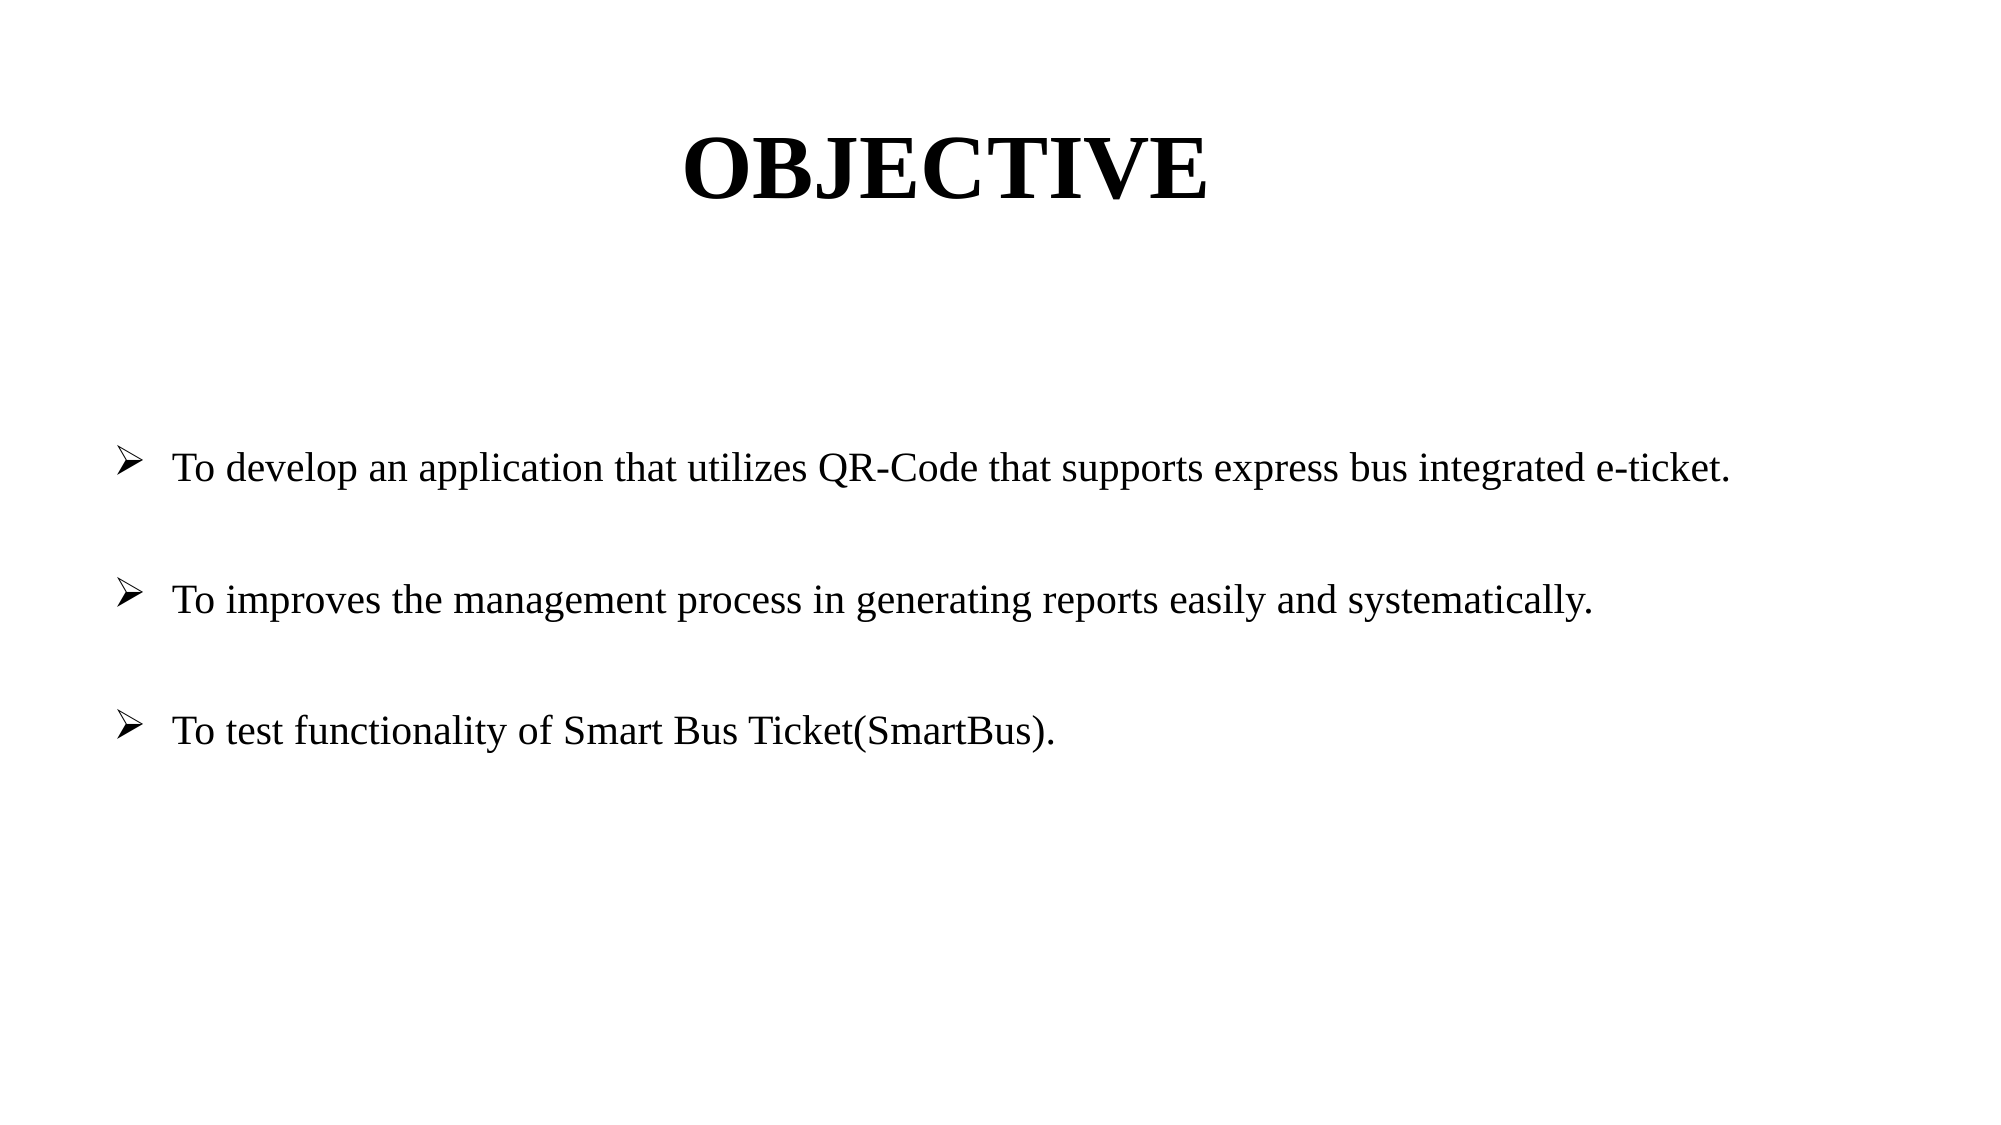

# OBJECTIVE

  To develop an application that utilizes QR-Code that supports express bus integrated e-ticket.

  To improves the management process in generating reports easily and systematically.

  To test functionality of Smart Bus Ticket(SmartBus).